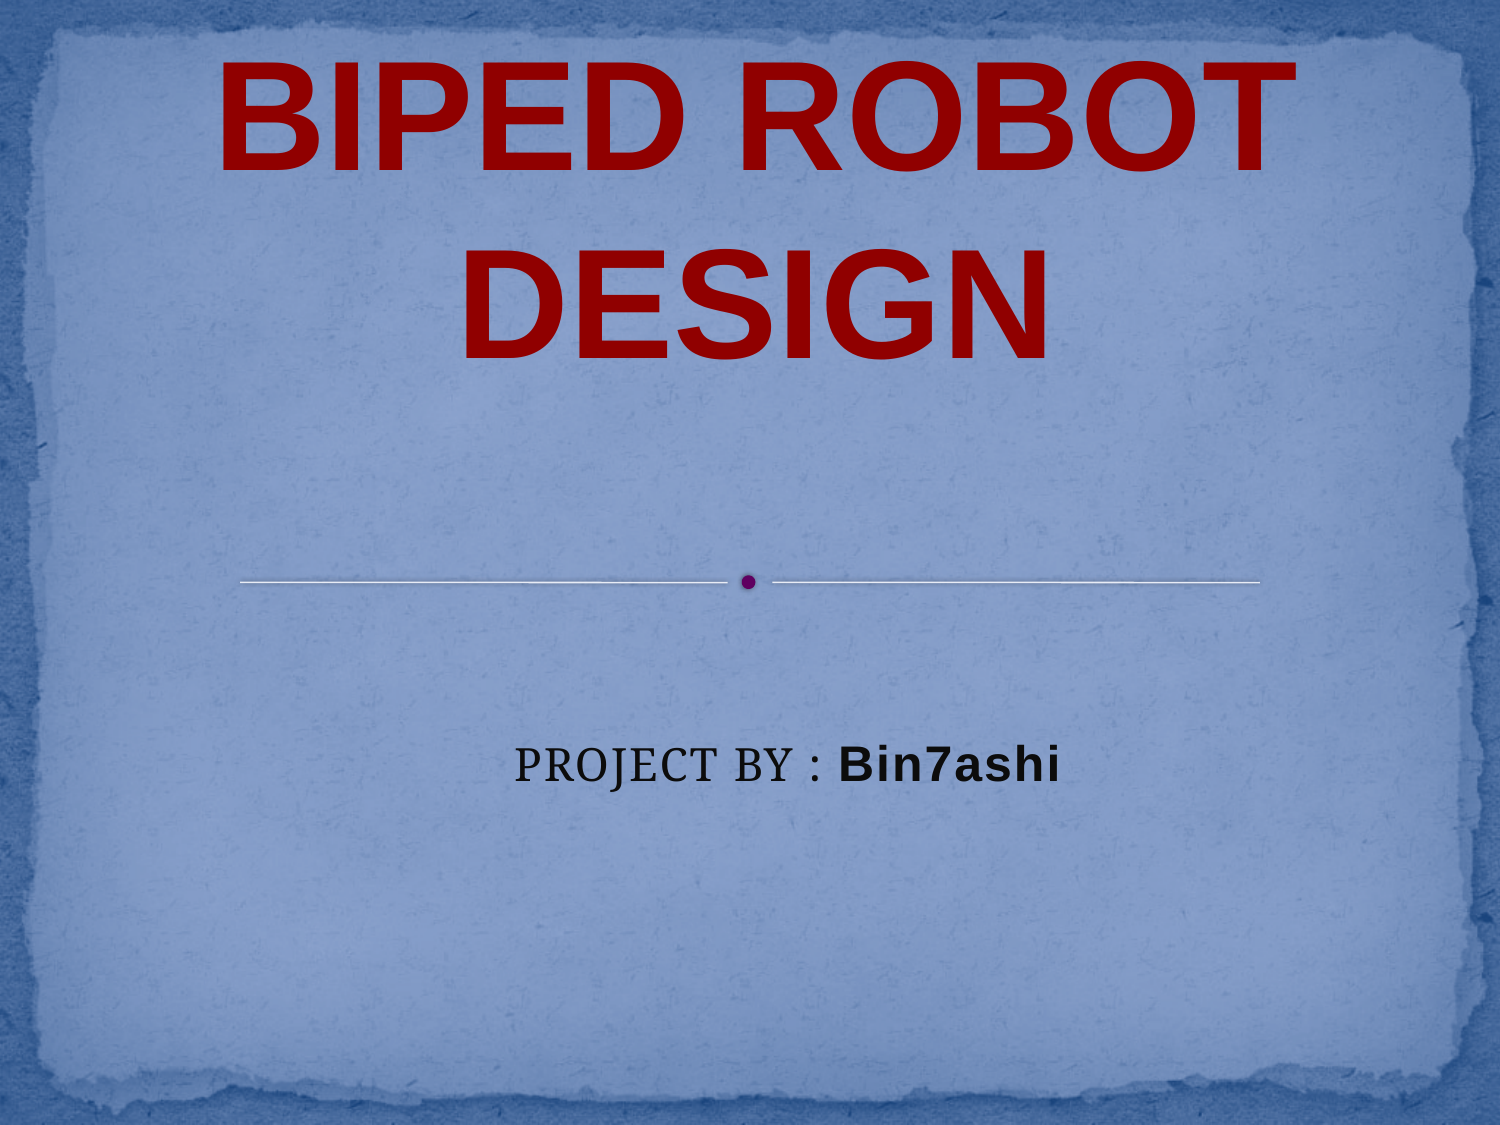

# Biped Robot DESIGN

PROJECT BY : Bin7ashi